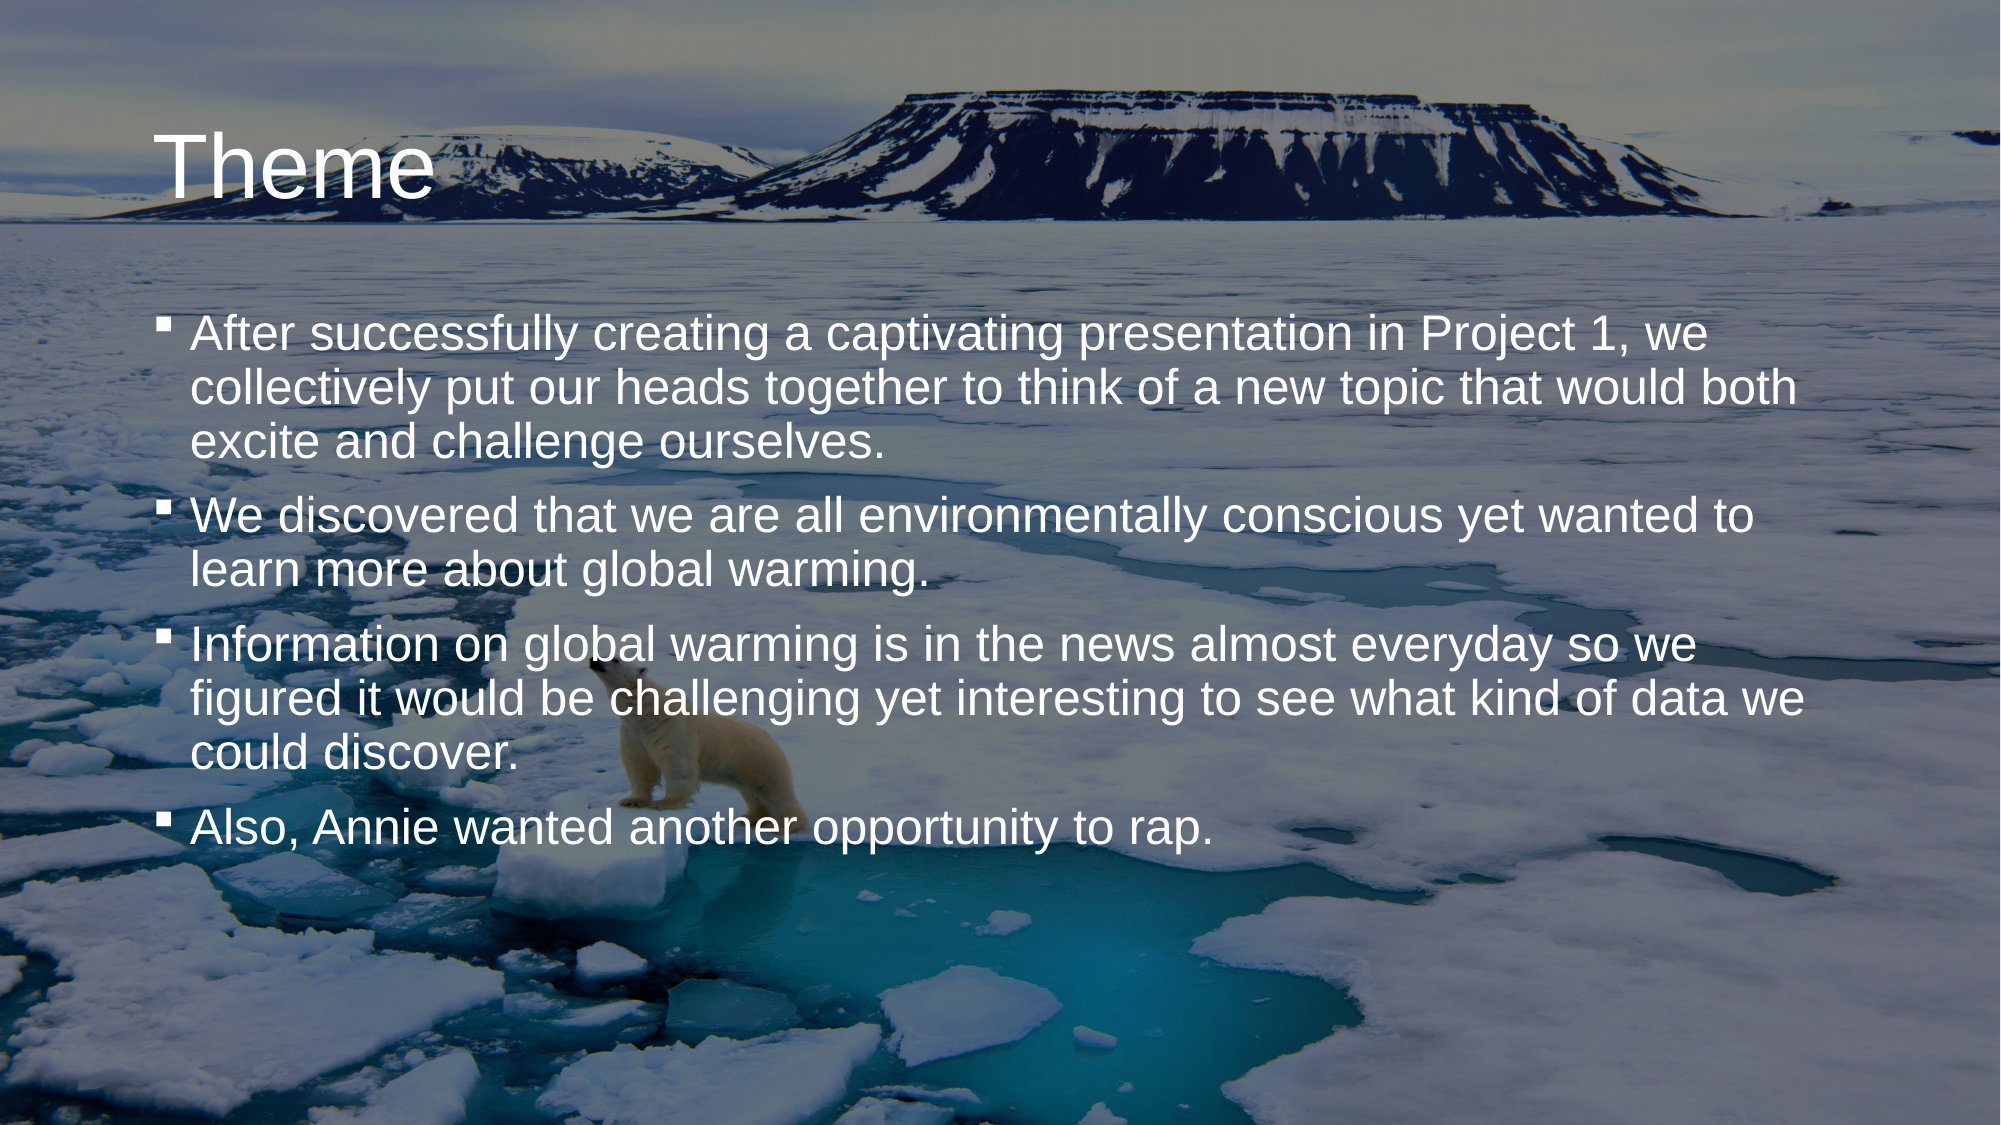

# Theme
After successfully creating a captivating presentation in Project 1, we collectively put our heads together to think of a new topic that would both excite and challenge ourselves.
We discovered that we are all environmentally conscious yet wanted to learn more about global warming.
Information on global warming is in the news almost everyday so we figured it would be challenging yet interesting to see what kind of data we could discover.
Also, Annie wanted another opportunity to rap.